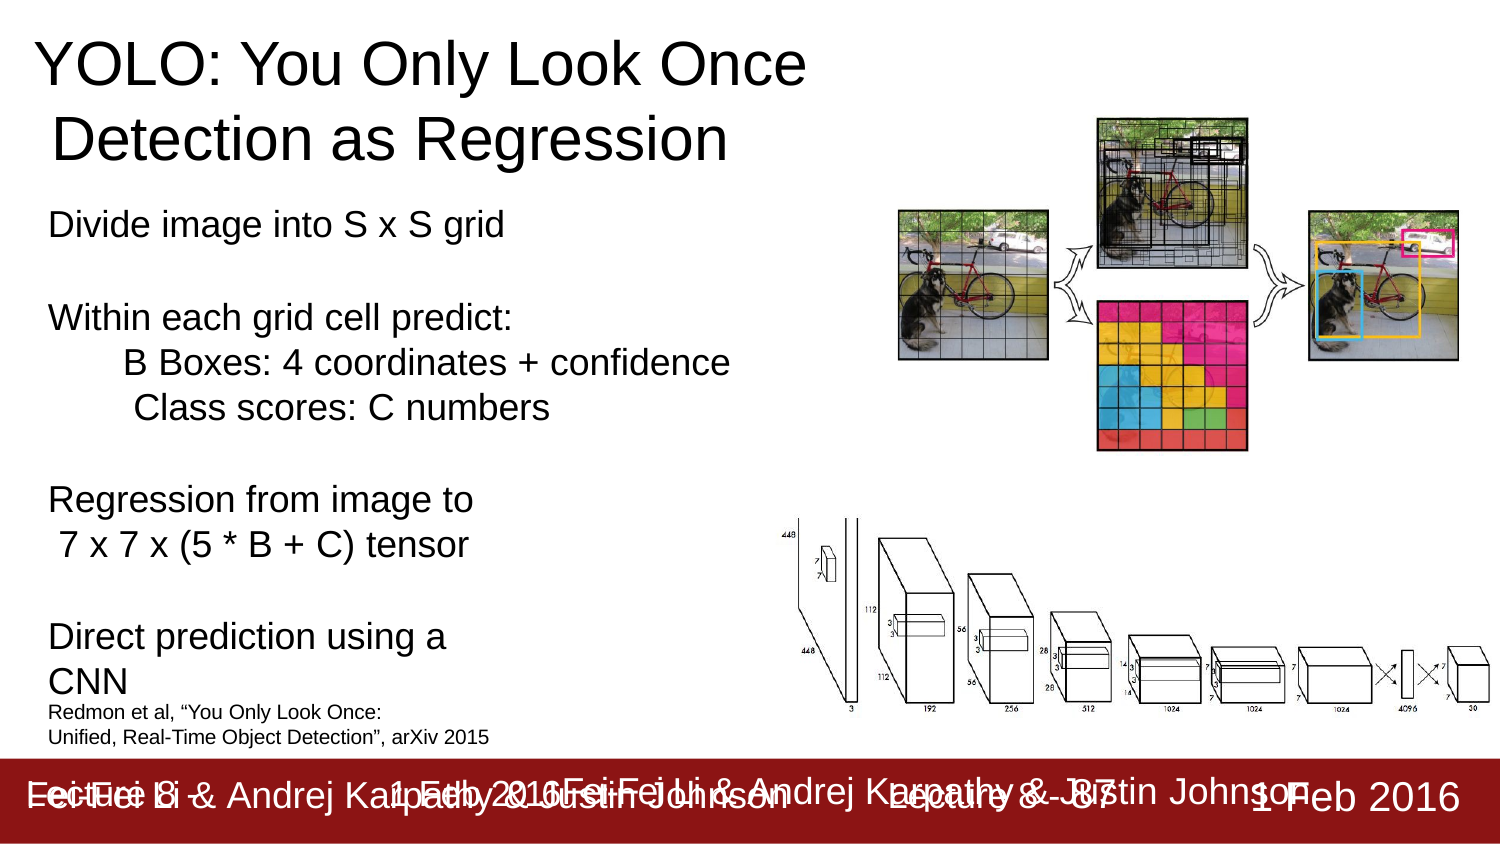

# YOLO: You Only Look Once  Detection as Regression

Divide image into S x S grid

Within each grid cell predict:
B Boxes: 4 coordinates + confidence  Class scores: C numbers

Regression from image to  7 x 7 x (5 * B + C) tensor

Direct prediction using a CNN

Redmon et al, “You Only Look Once:
Unified, Real-Time Object Detection”, arXiv 2015
Lecture 8 - 87
1 Feb 2016
Fei-Fei Li & Andrej Karpathy & Justin Johnson
Lecture 8 -	1 Feb 2016Fei-Fei Li & Andrej Karpathy & Justin Johnson